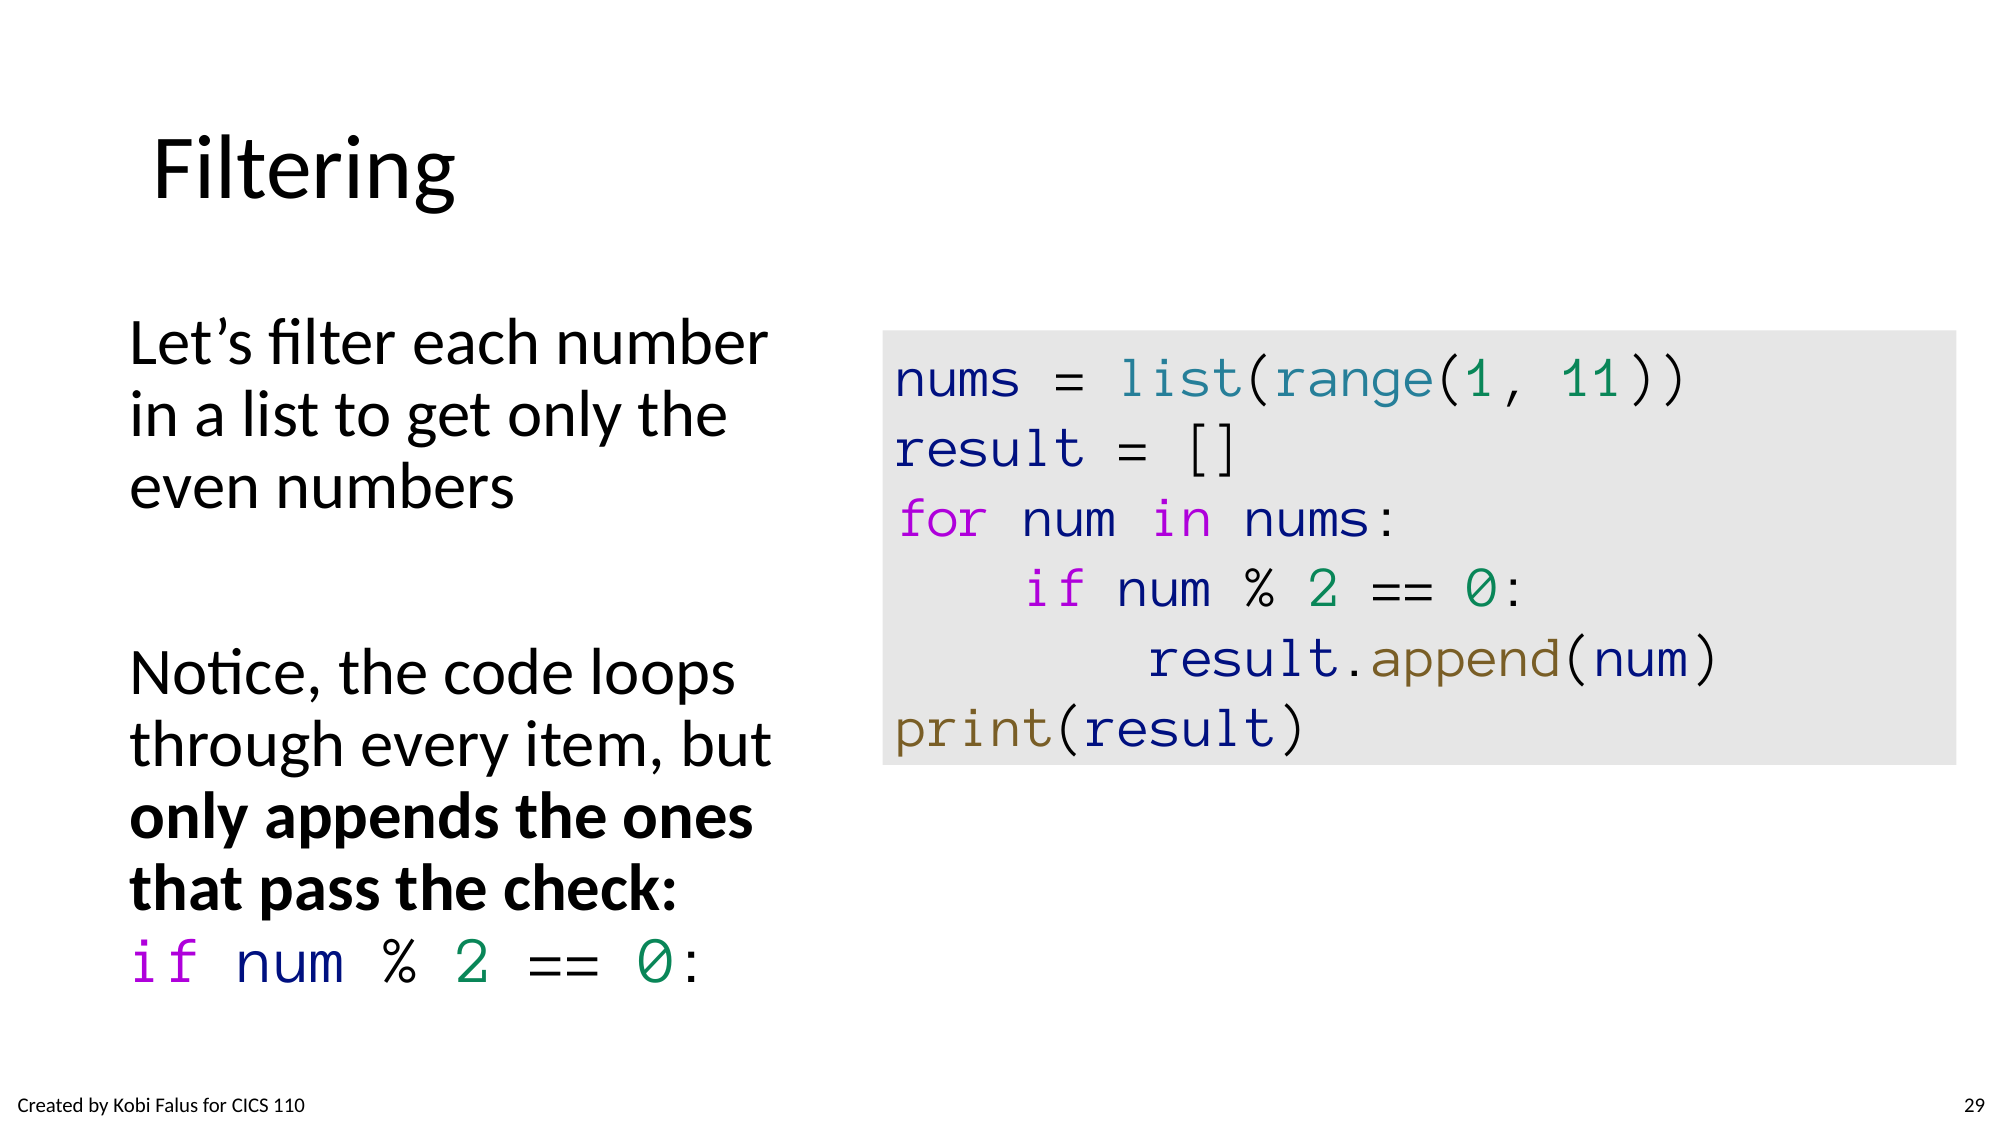

# Filtering
Let’s filter each number in a list to get only the even numbers

Notice, the code loops through every item, but only appends the ones that pass the check:
if num % 2 == 0:
nums = list(range(1, 11))
result = []
for num in nums:
    if num % 2 == 0:
        result.append(num)
print(result)